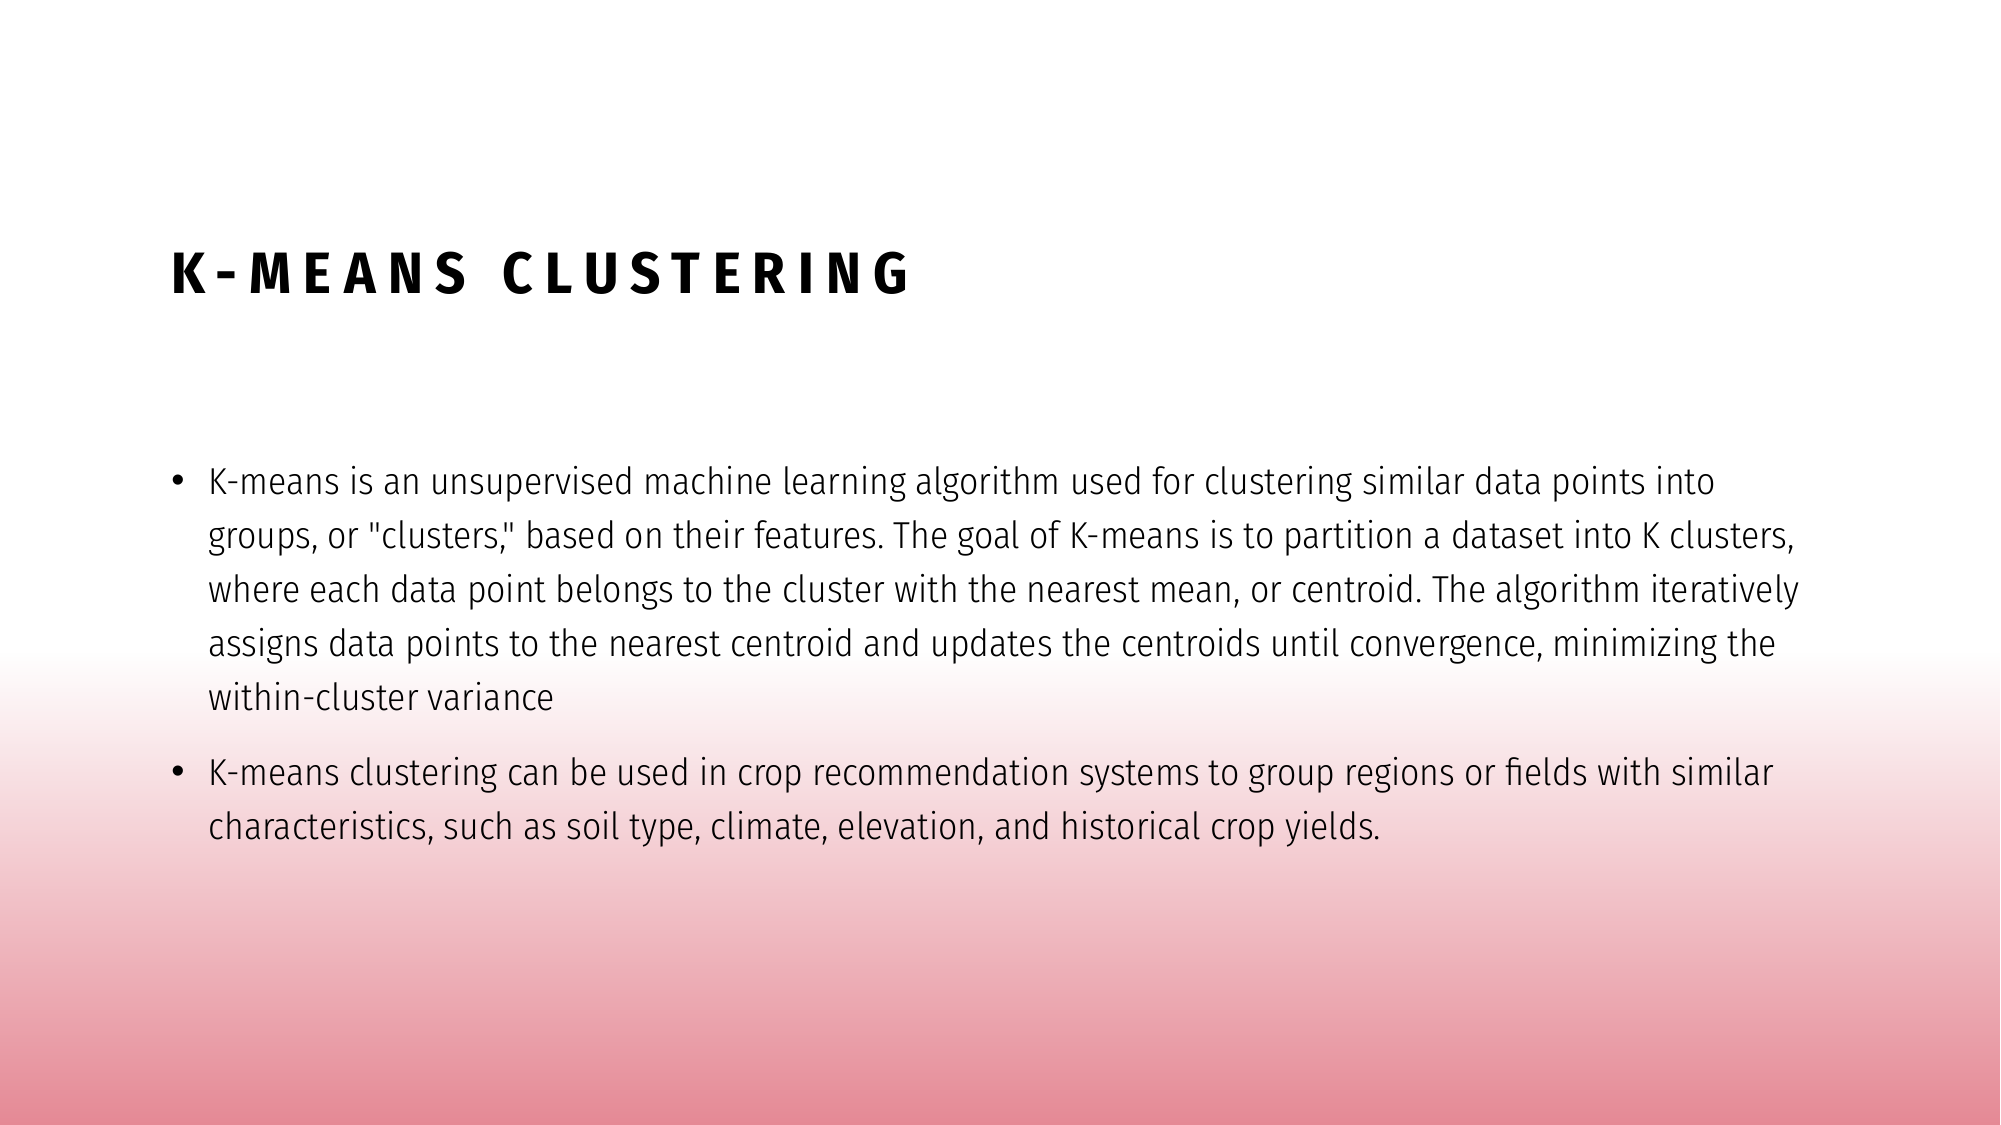

# K-Means Clustering

K-means is an unsupervised machine learning algorithm used for clustering similar data points into groups, or "clusters," based on their features. The goal of K-means is to partition a dataset into K clusters, where each data point belongs to the cluster with the nearest mean, or centroid. The algorithm iteratively assigns data points to the nearest centroid and updates the centroids until convergence, minimizing the within-cluster variance
K-means clustering can be used in crop recommendation systems to group regions or fields with similar characteristics, such as soil type, climate, elevation, and historical crop yields.